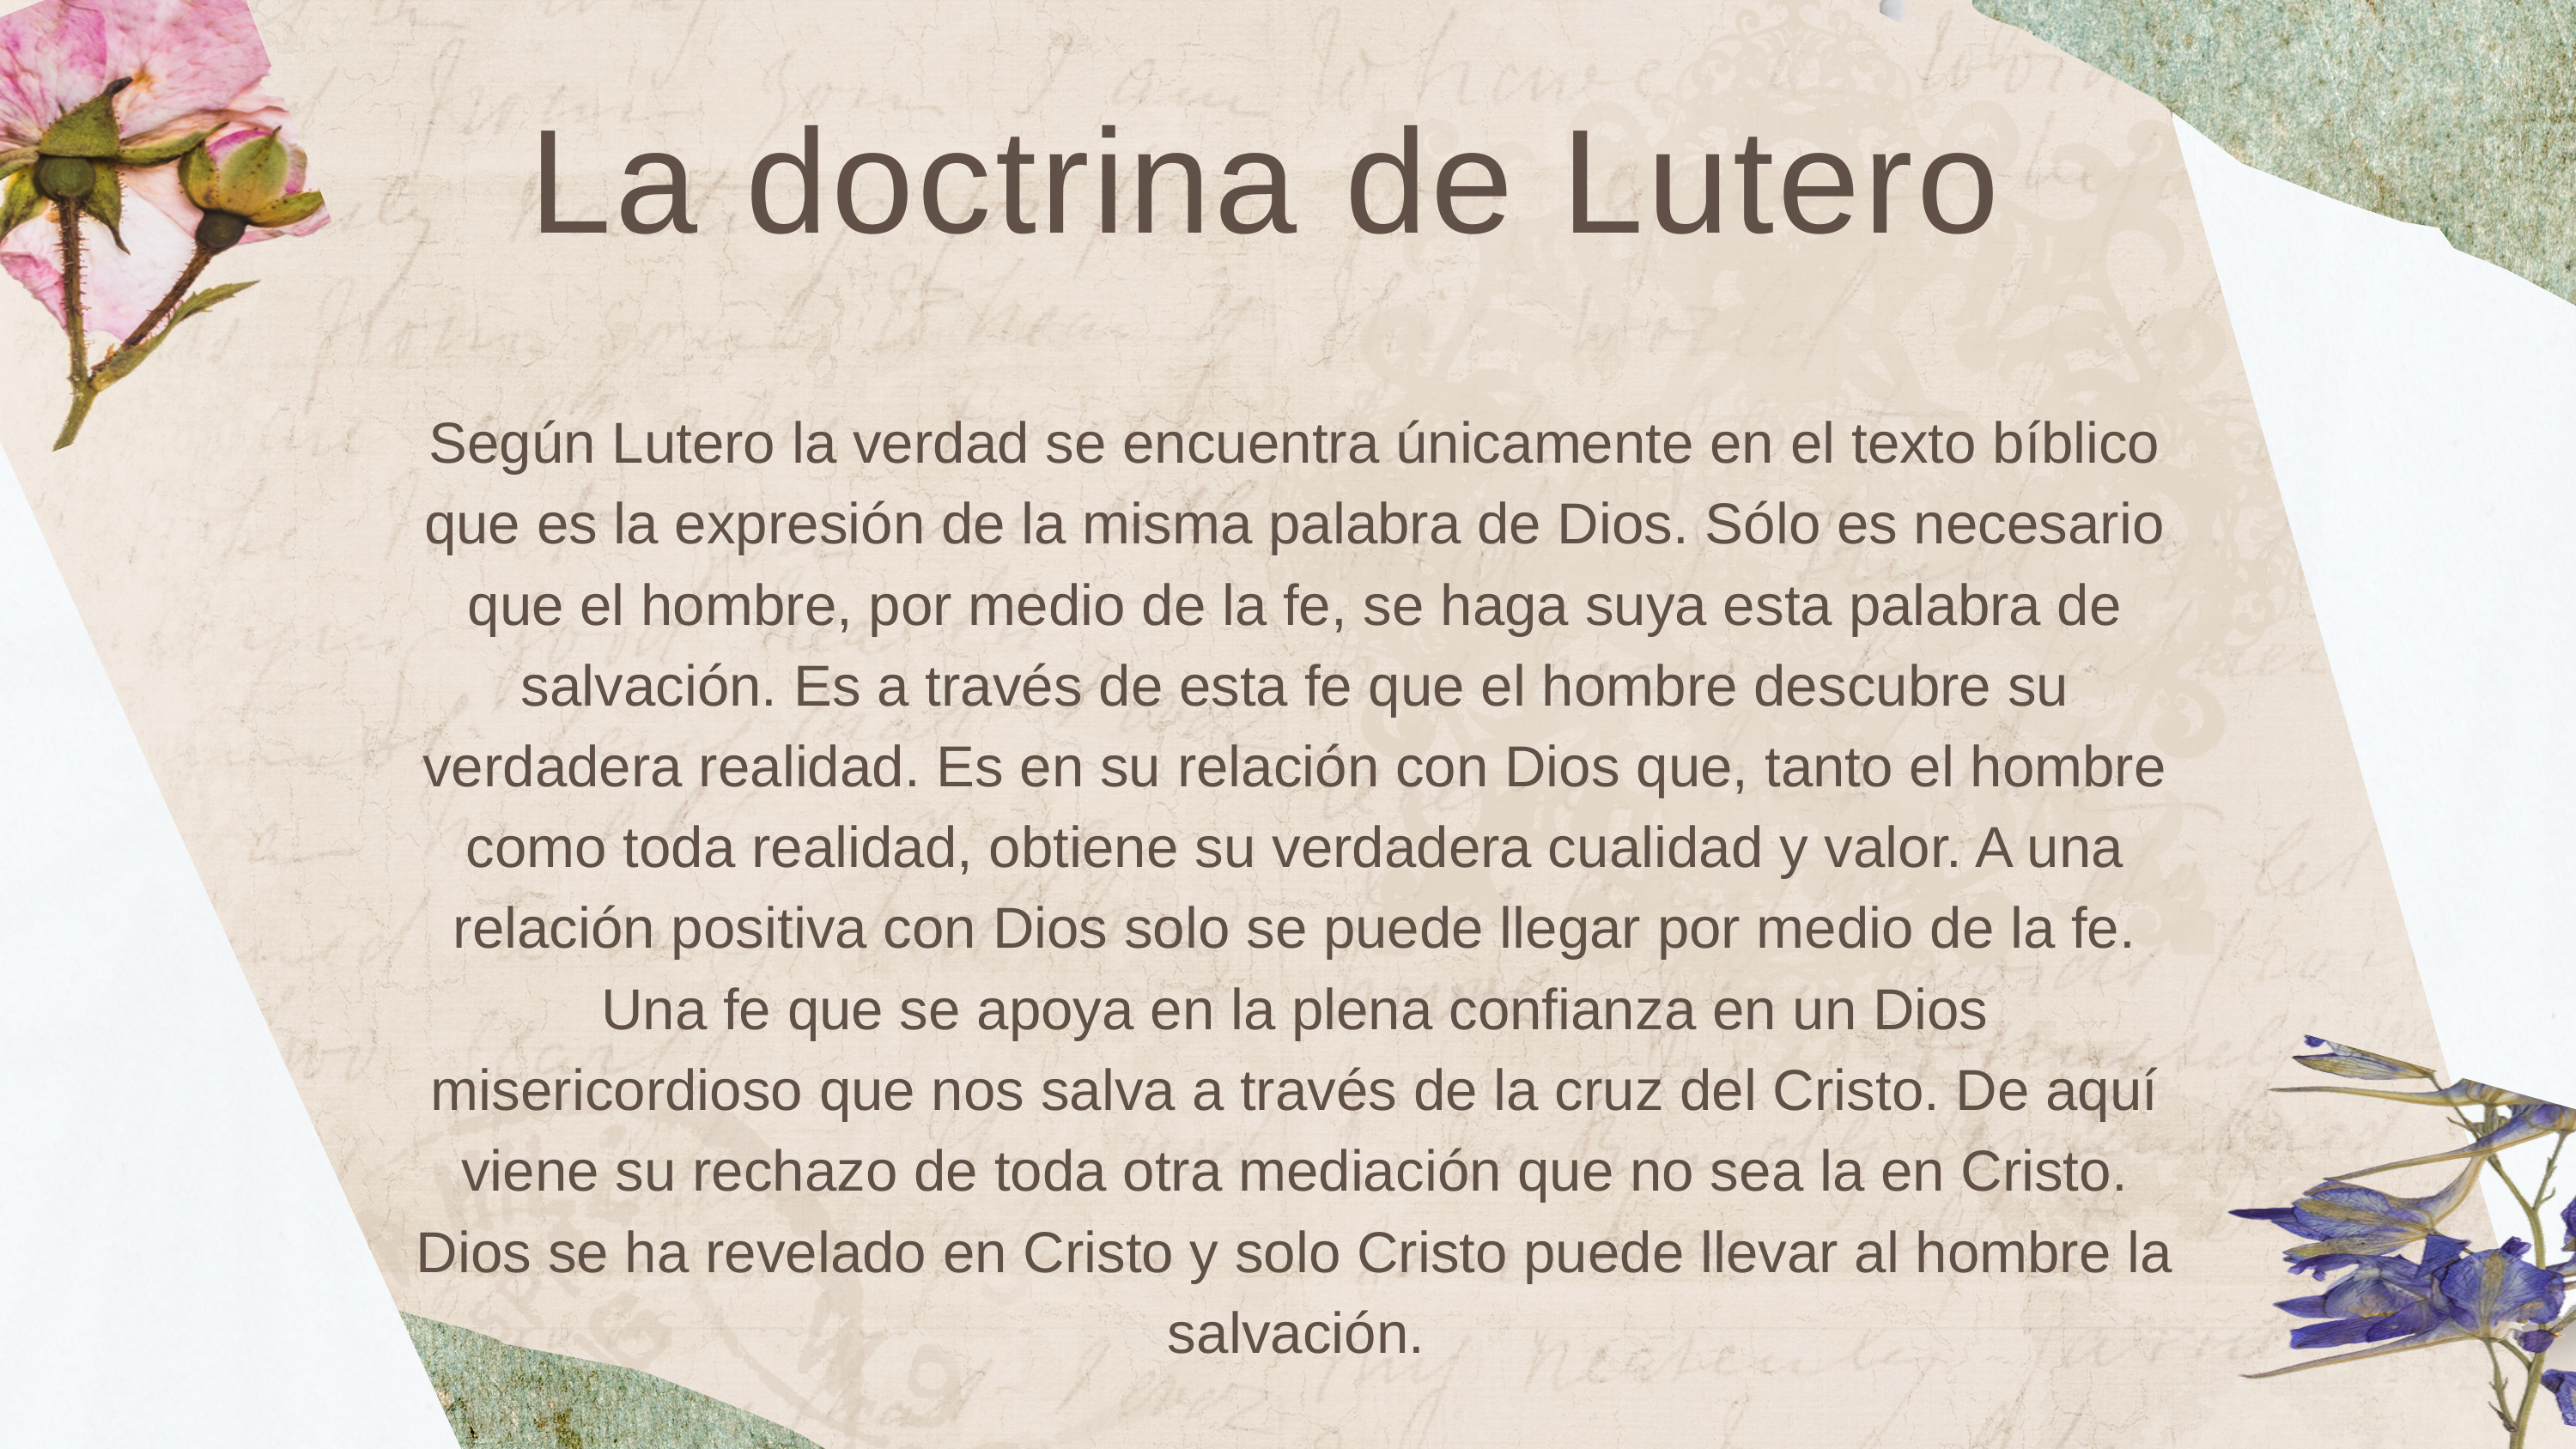

La doctrina de Lutero
Según Lutero la verdad se encuentra únicamente en el texto bíblico que es la expresión de la misma palabra de Dios. Sólo es necesario que el hombre, por medio de la fe, se haga suya esta palabra de salvación. Es a través de esta fe que el hombre descubre su verdadera realidad. Es en su relación con Dios que, tanto el hombre como toda realidad, obtiene su verdadera cualidad y valor. A una relación positiva con Dios solo se puede llegar por medio de la fe. Una fe que se apoya en la plena confianza en un Dios misericordioso que nos salva a través de la cruz del Cristo. De aquí viene su rechazo de toda otra mediación que no sea la en Cristo. Dios se ha revelado en Cristo y solo Cristo puede llevar al hombre la salvación.